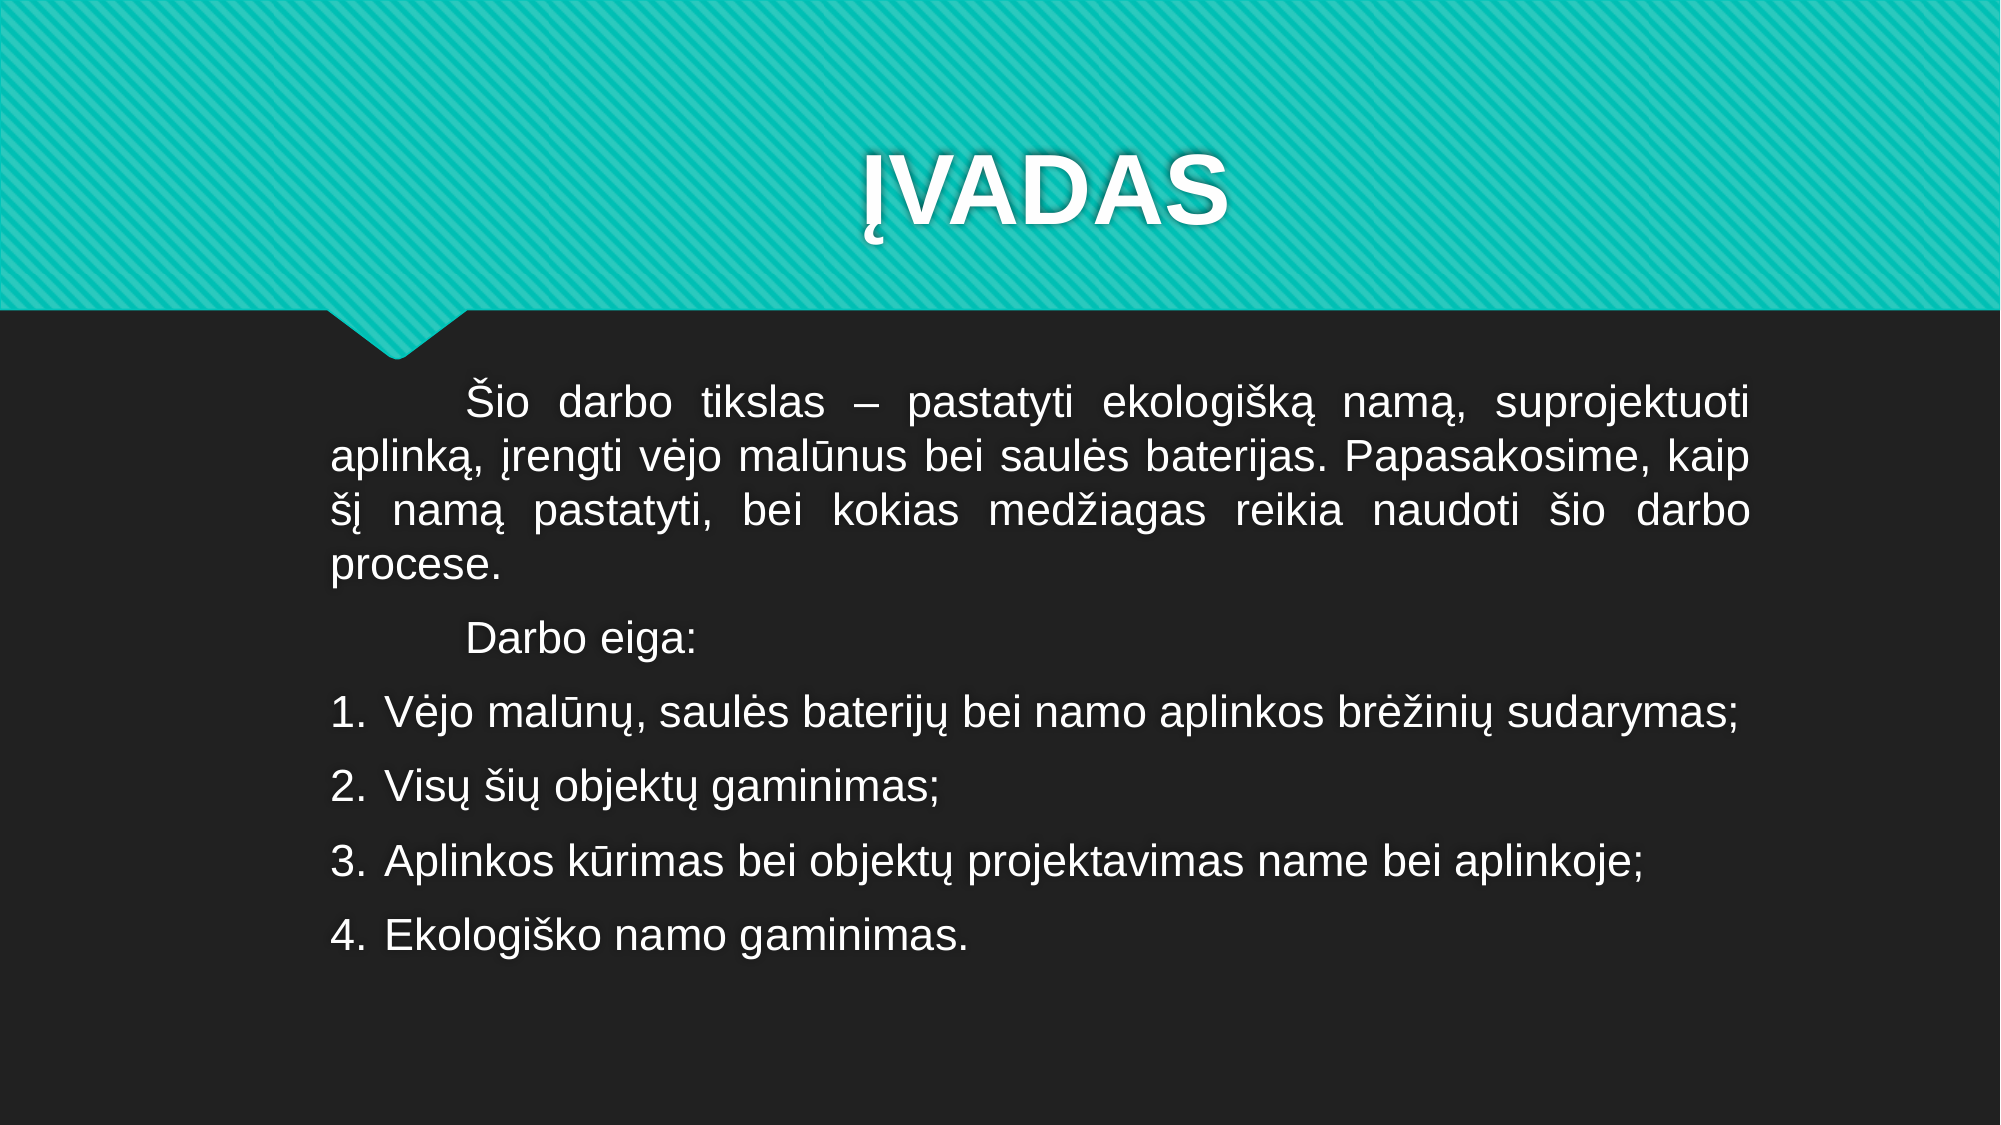

# ĮVADAS
	Šio darbo tikslas – pastatyti ekologišką namą, suprojektuoti aplinką, įrengti vėjo malūnus bei saulės baterijas. Papasakosime, kaip šį namą pastatyti, bei kokias medžiagas reikia naudoti šio darbo procese.
	Darbo eiga:
Vėjo malūnų, saulės baterijų bei namo aplinkos brėžinių sudarymas;
Visų šių objektų gaminimas;
Aplinkos kūrimas bei objektų projektavimas name bei aplinkoje;
Ekologiško namo gaminimas.